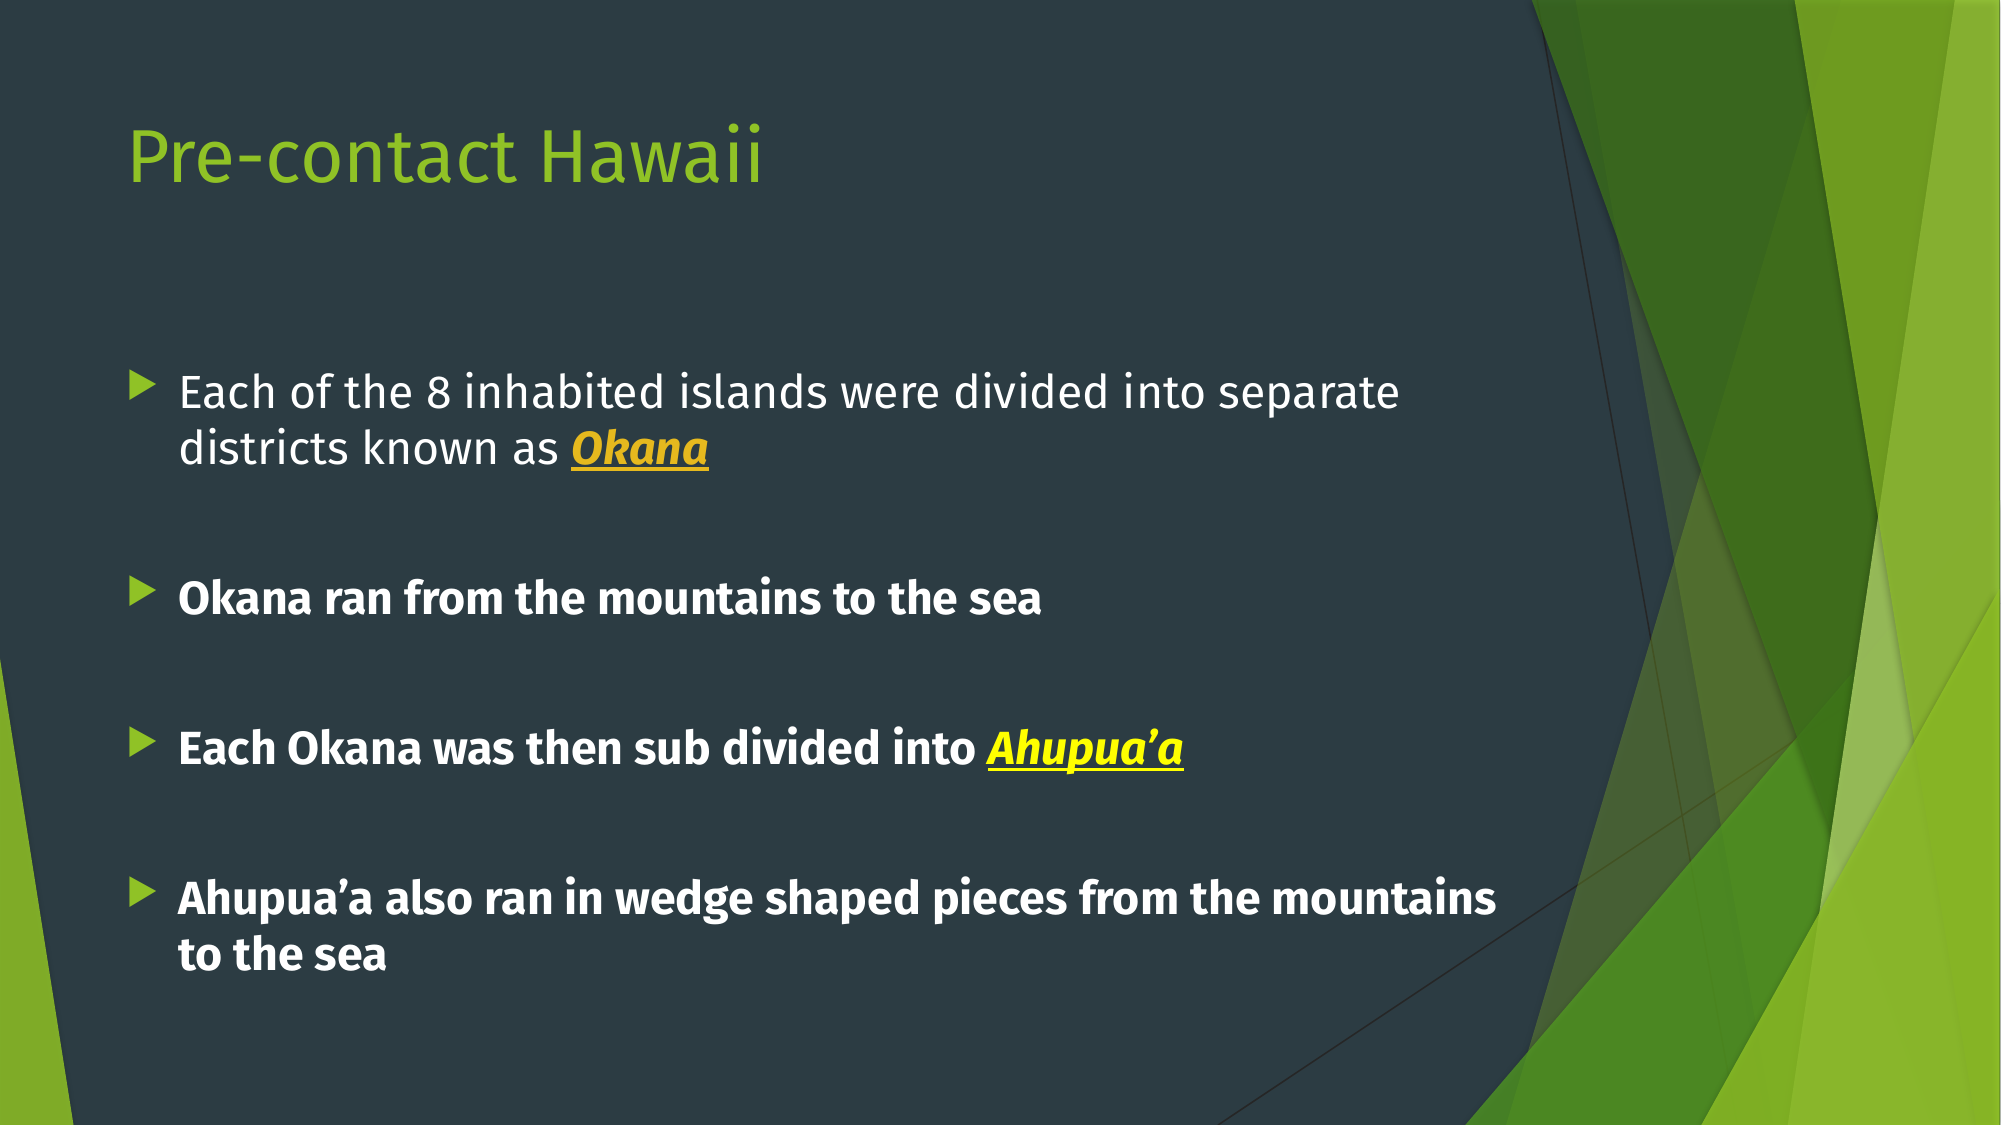

# Pre-contact Hawaii
Each of the 8 inhabited islands were divided into separate districts known as Okana

Okana ran from the mountains to the sea

Each Okana was then sub divided into Ahupua’a

Ahupua’a also ran in wedge shaped pieces from the mountains to the sea